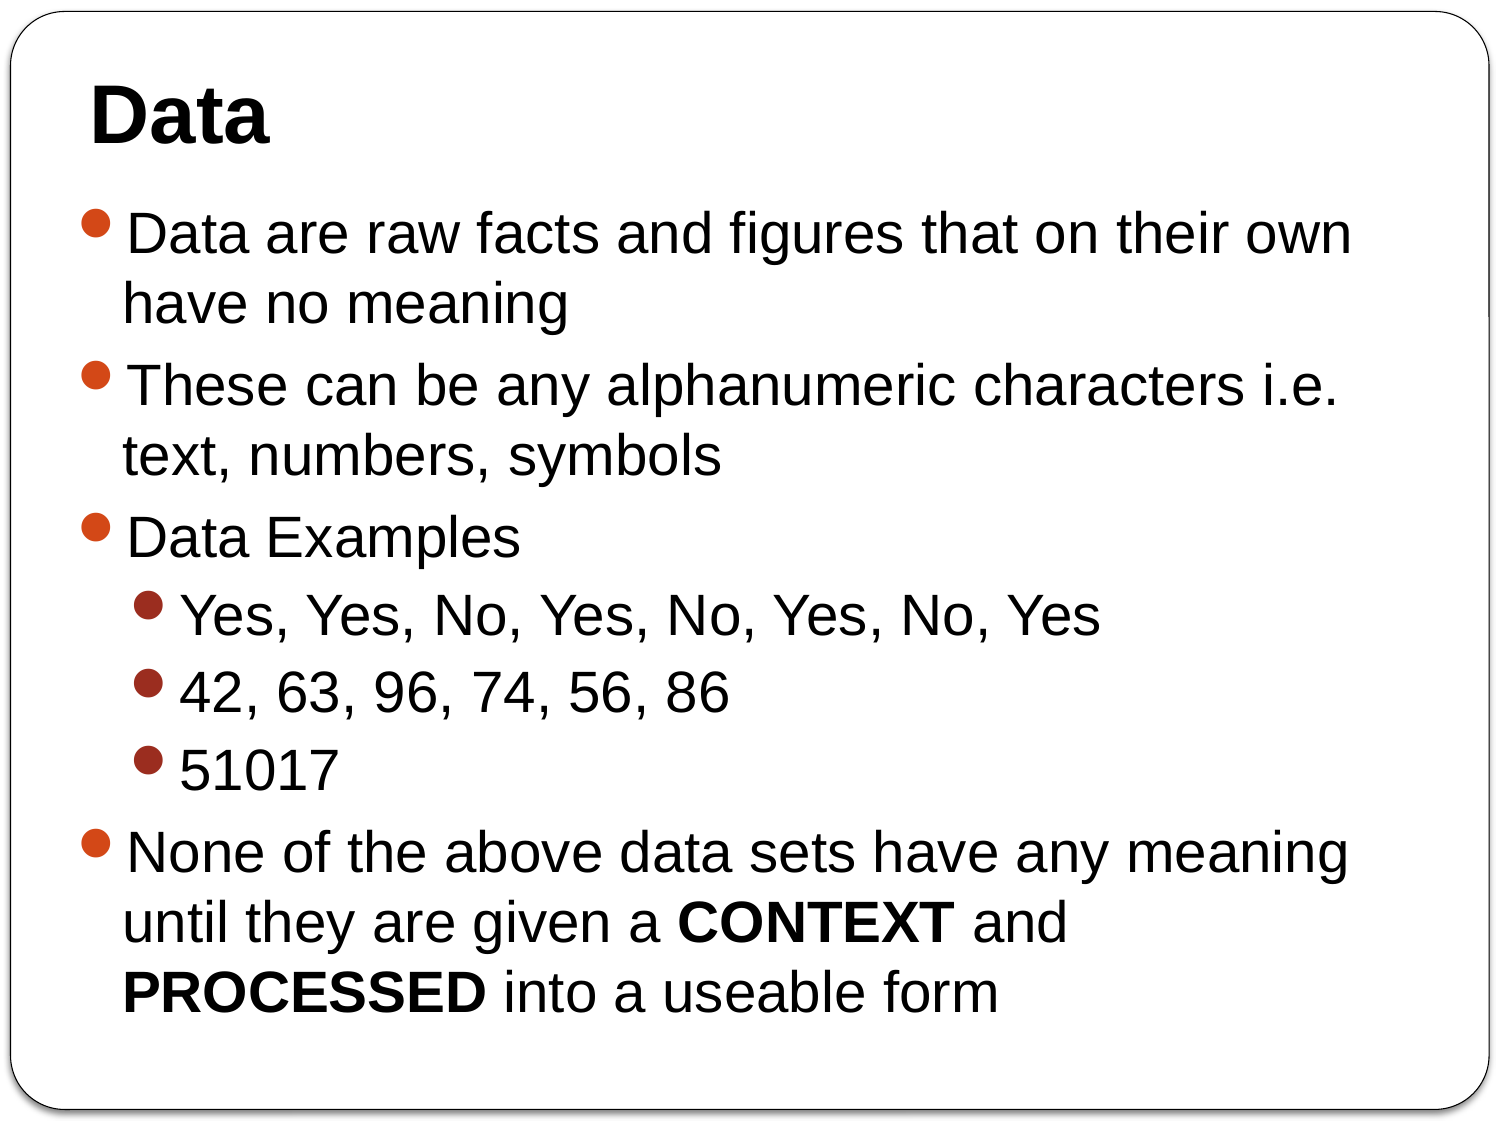

# Data
Data are raw facts and figures that on their own have no meaning
These can be any alphanumeric characters i.e. text, numbers, symbols
Data Examples
Yes, Yes, No, Yes, No, Yes, No, Yes
42, 63, 96, 74, 56, 86
51017
None of the above data sets have any meaning until they are given a CONTEXT and PROCESSED into a useable form